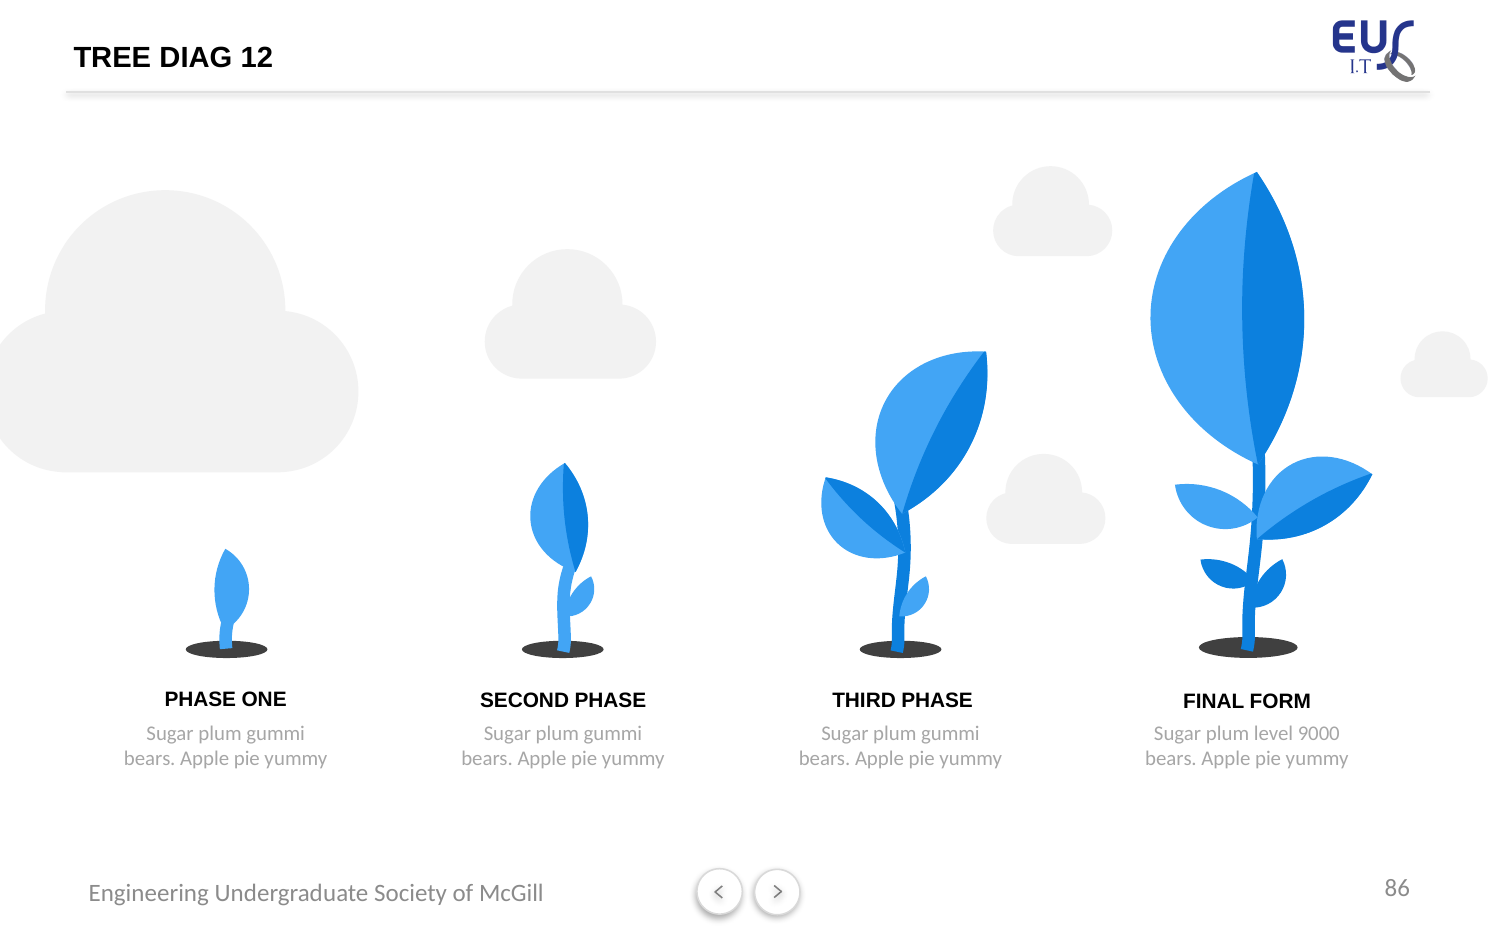

# TREE DIAG 12

FINAL FORM
Sugar plum level 9000 bears. Apple pie yummy

THIRD PHASE
Sugar plum gummi bears. Apple pie yummy

SECOND PHASE
Sugar plum gummi bears. Apple pie yummy

PHASE ONE
Sugar plum gummi bears. Apple pie yummy
86